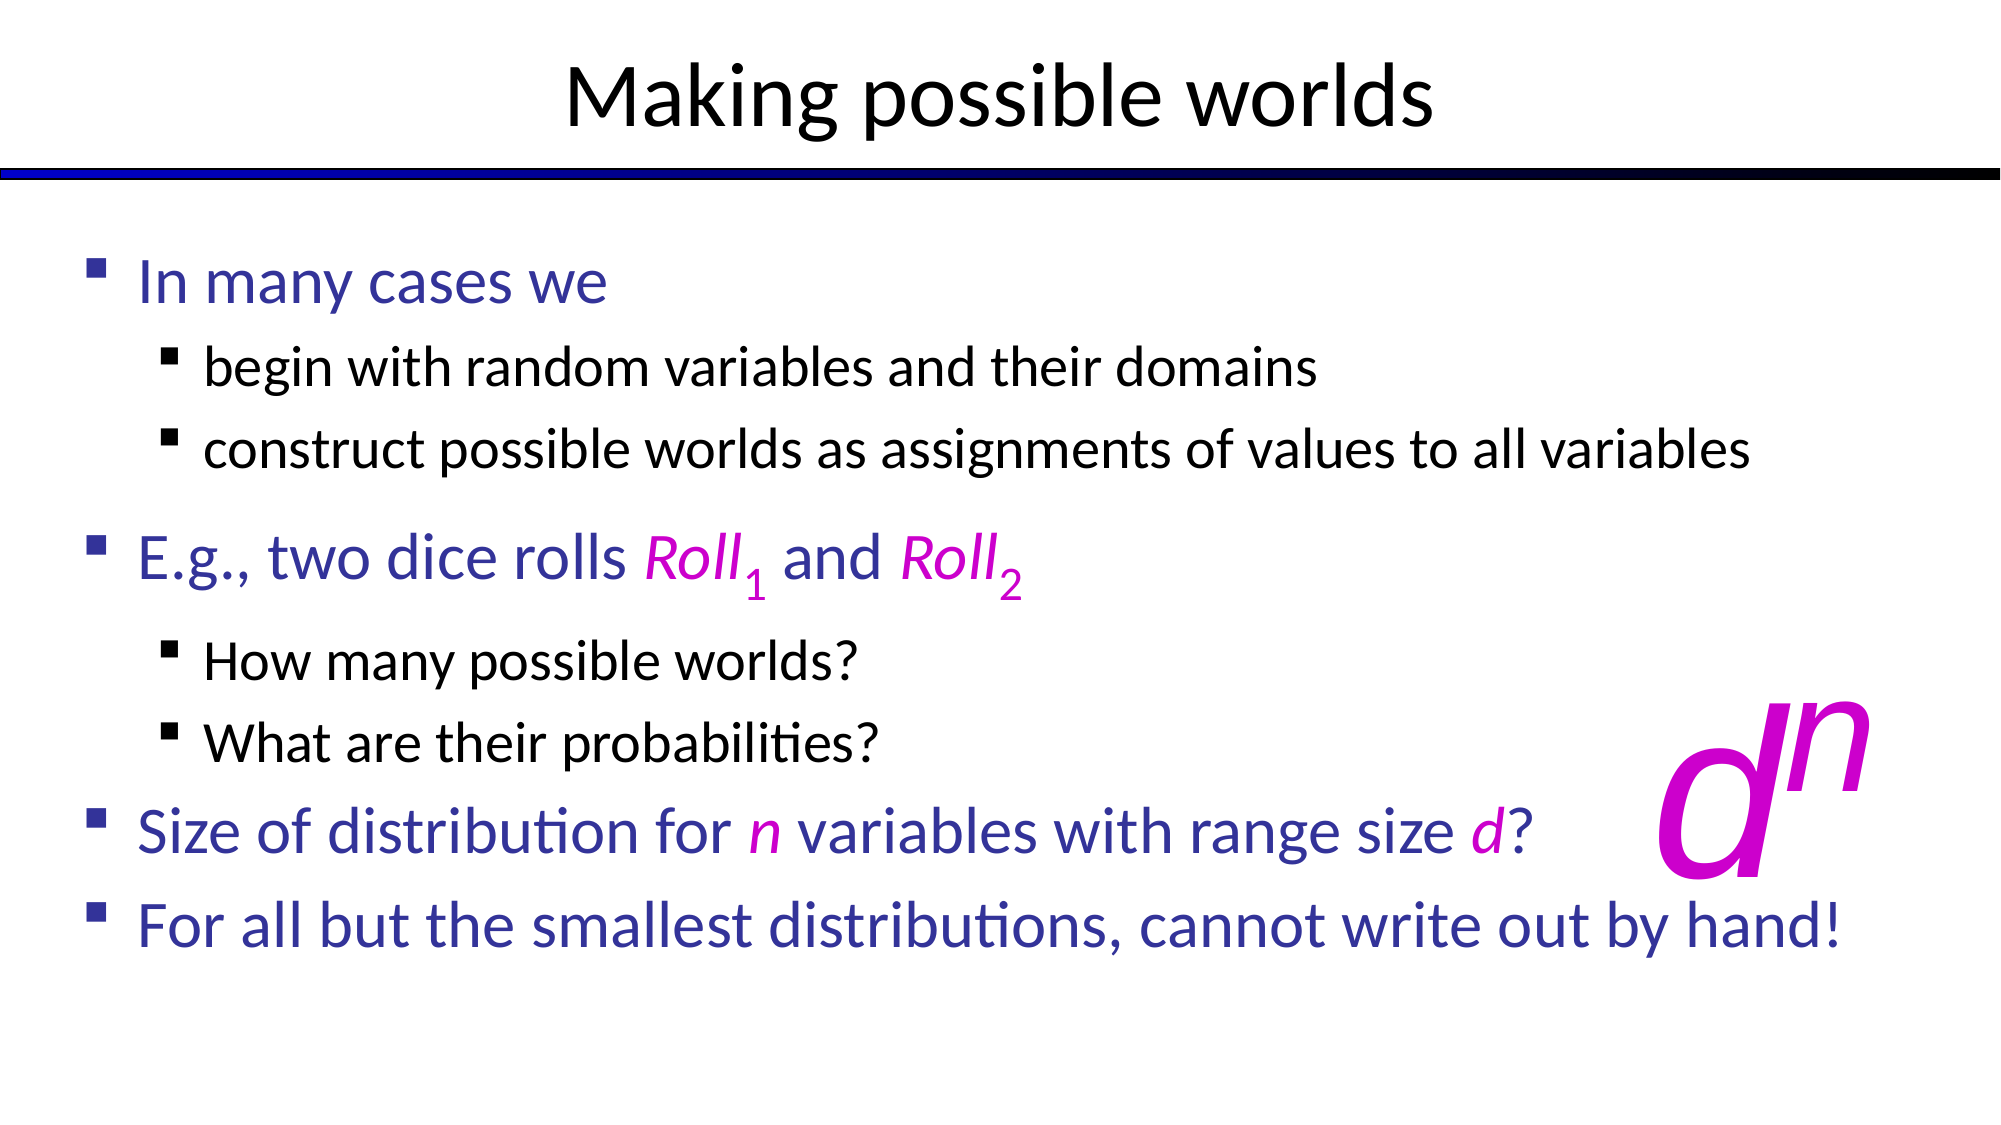

# Making possible worlds
In many cases we
begin with random variables and their domains
construct possible worlds as assignments of values to all variables
E.g., two dice rolls Roll1 and Roll2
How many possible worlds?
What are their probabilities?
Size of distribution for n variables with range size d?
For all but the smallest distributions, cannot write out by hand!

dn